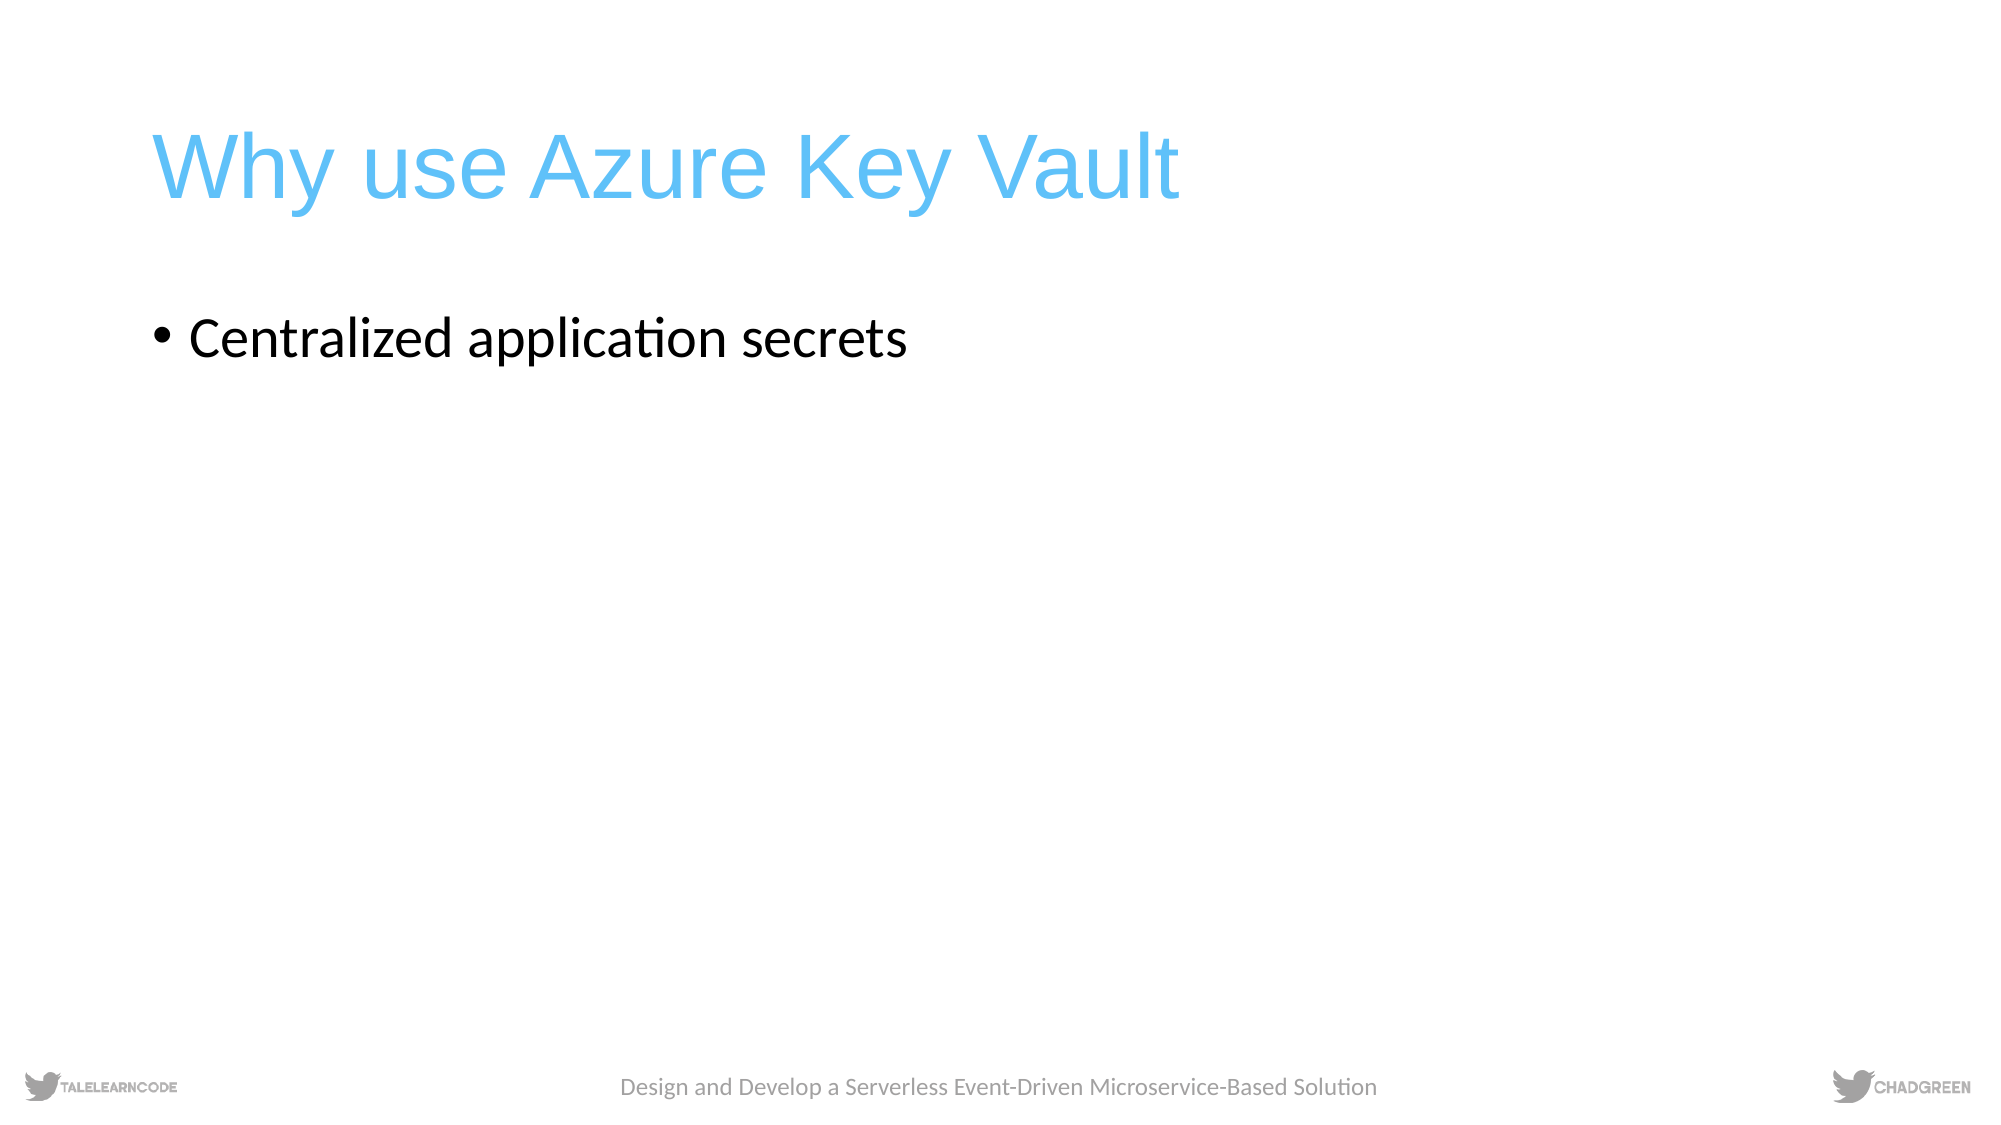

# Why use Azure Key Vault
Centralized application secrets